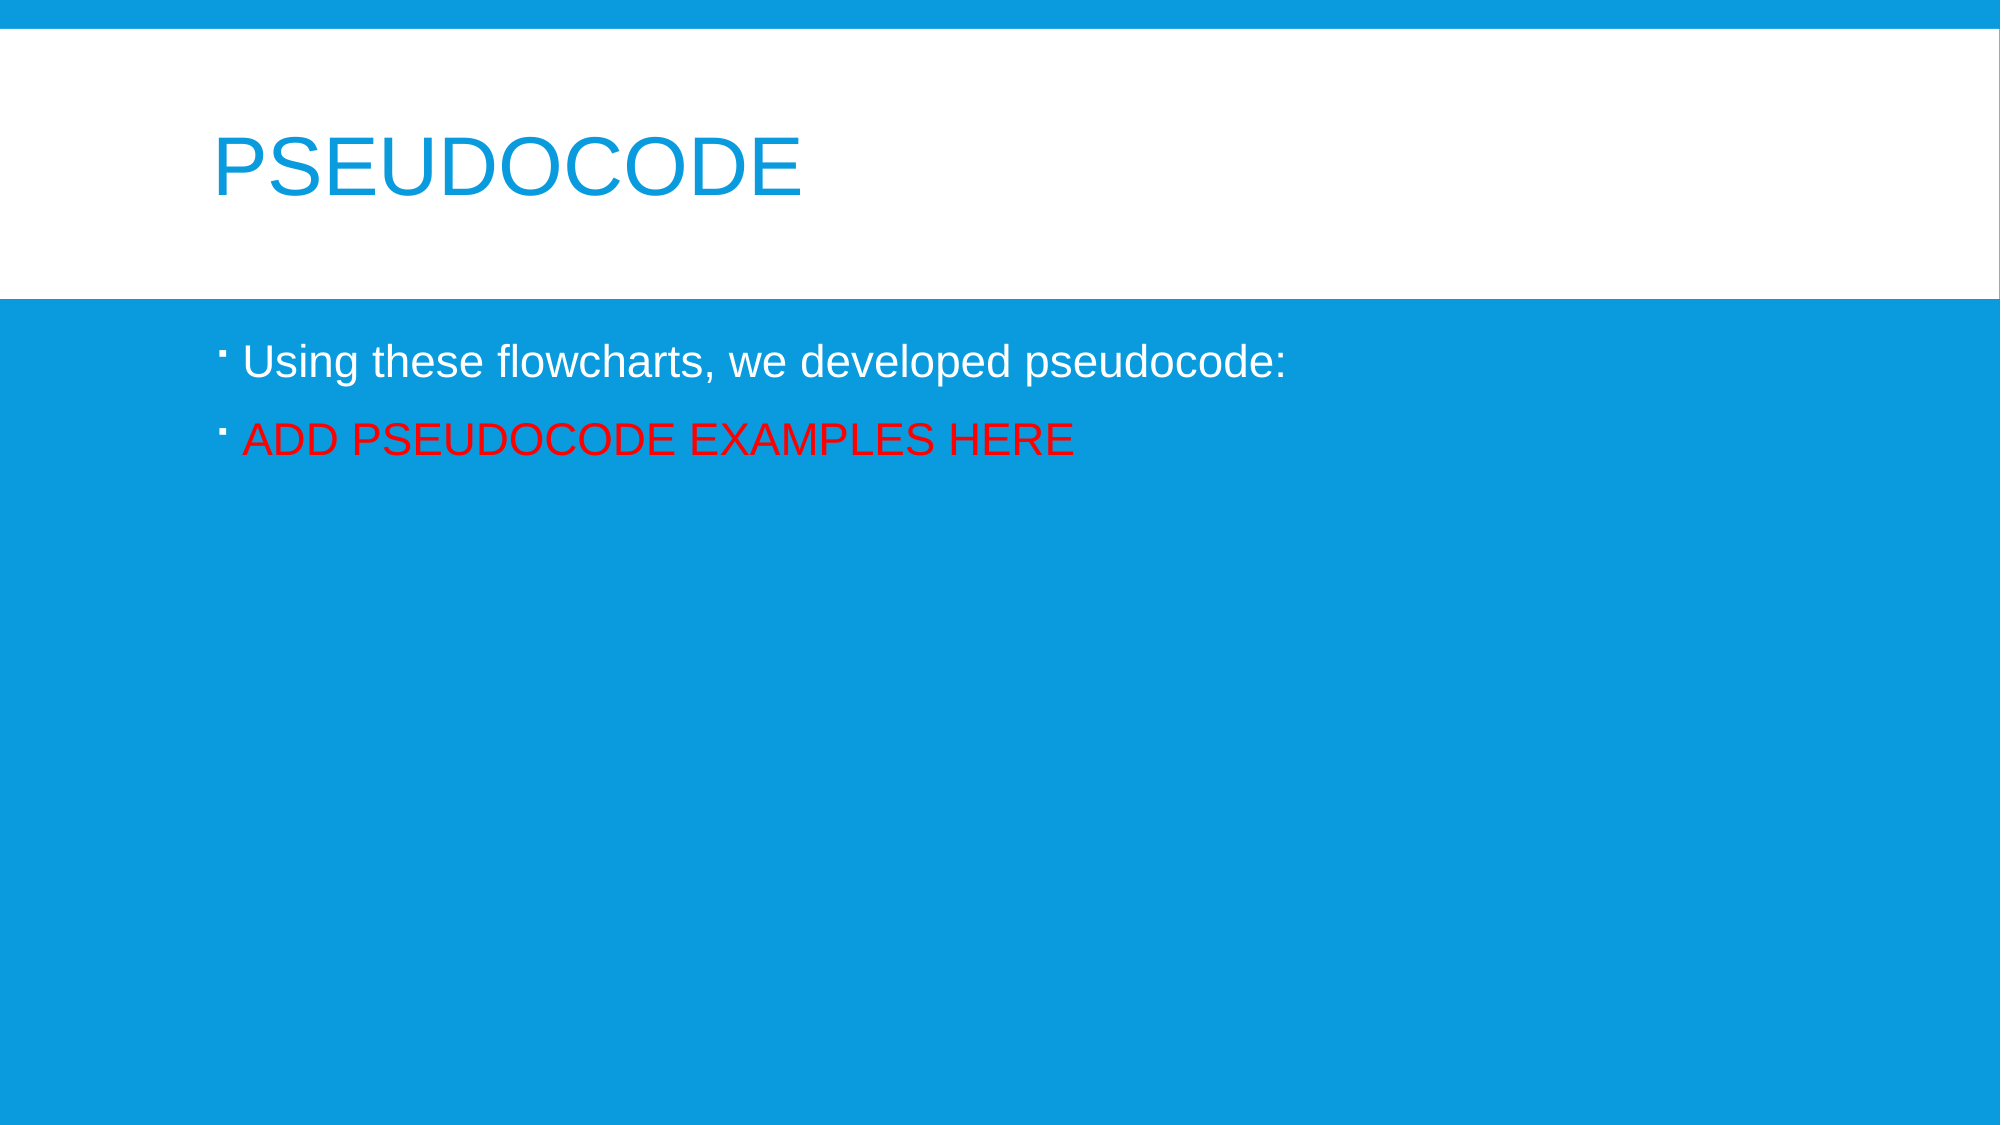

# Pseudocode
Using these flowcharts, we developed pseudocode:
ADD PSEUDOCODE EXAMPLES HERE